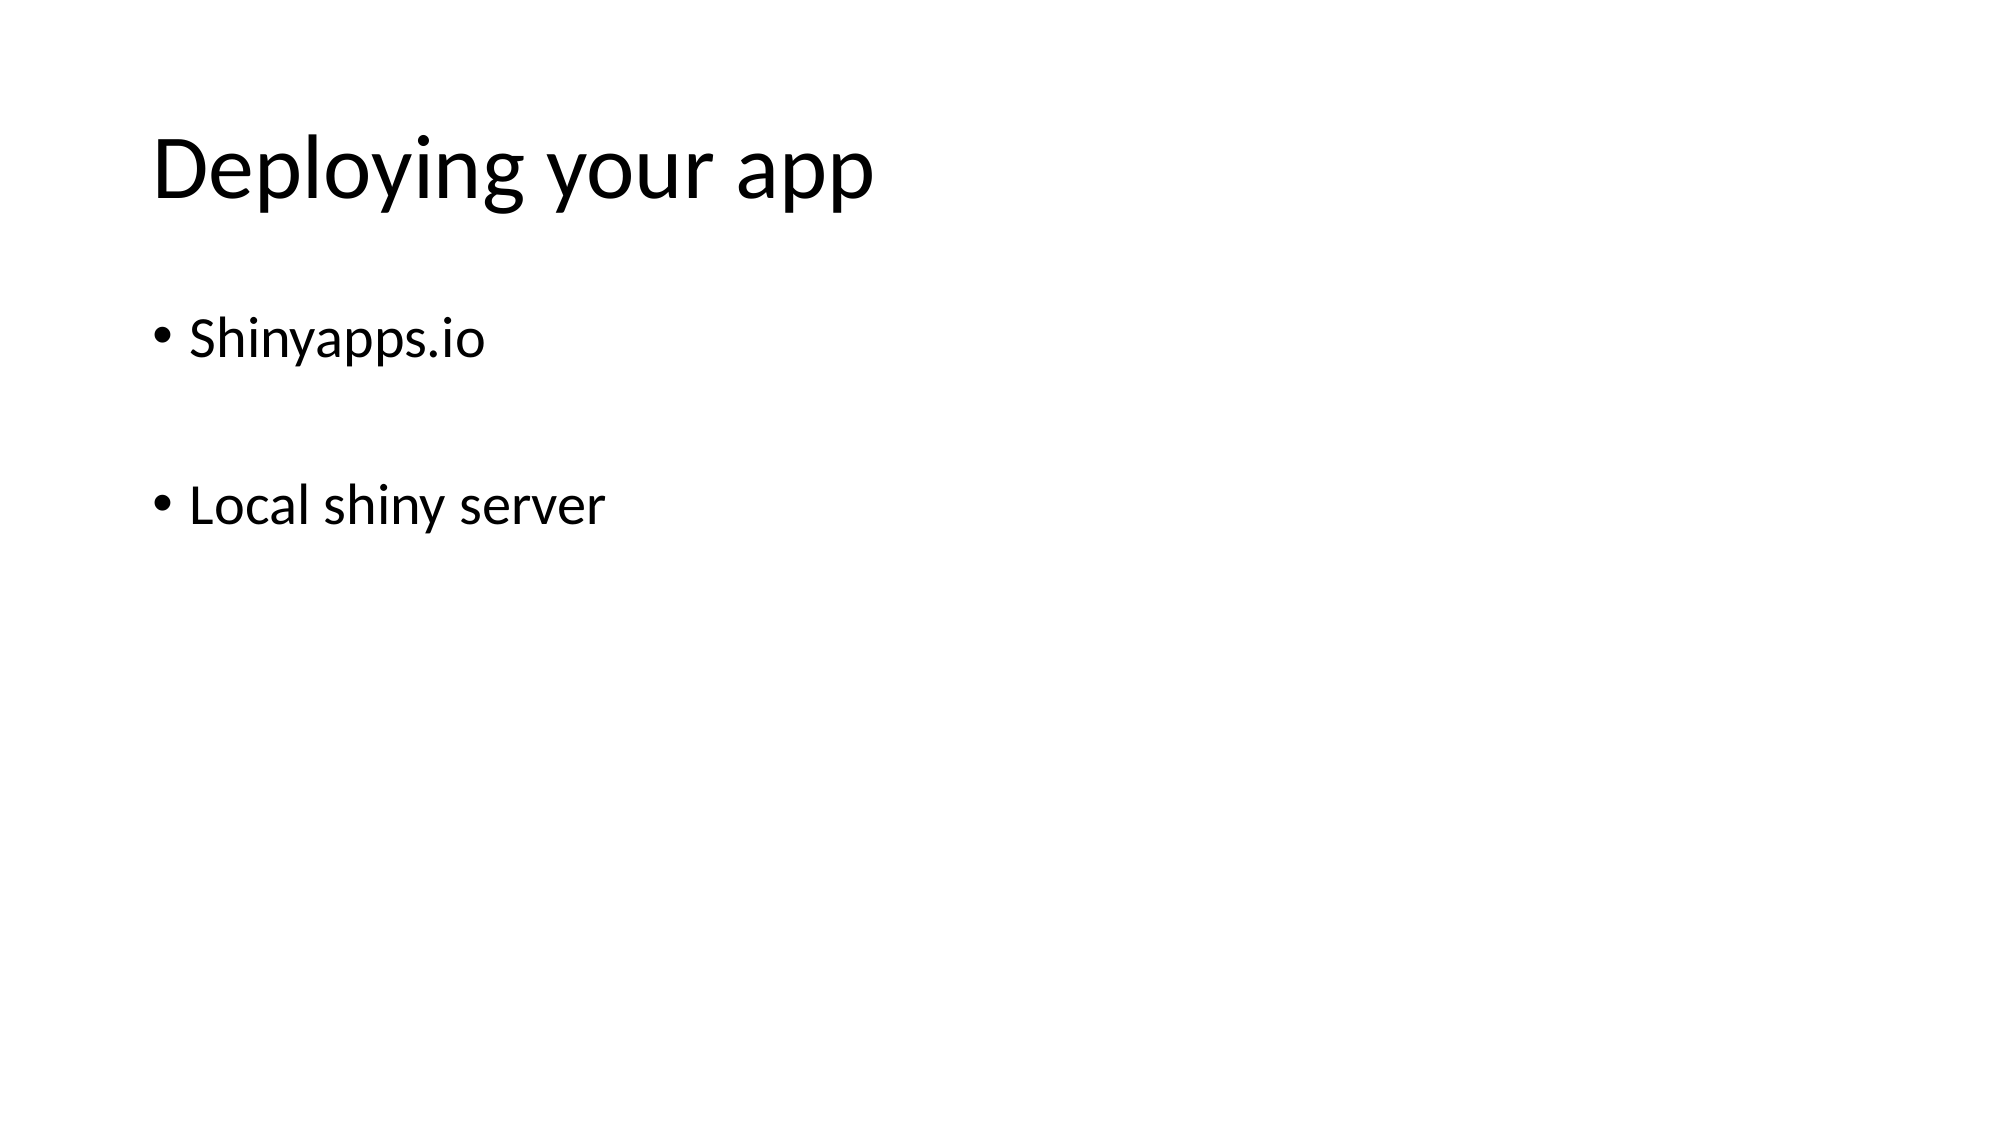

# Deploying your app
Shinyapps.io

Local shiny server